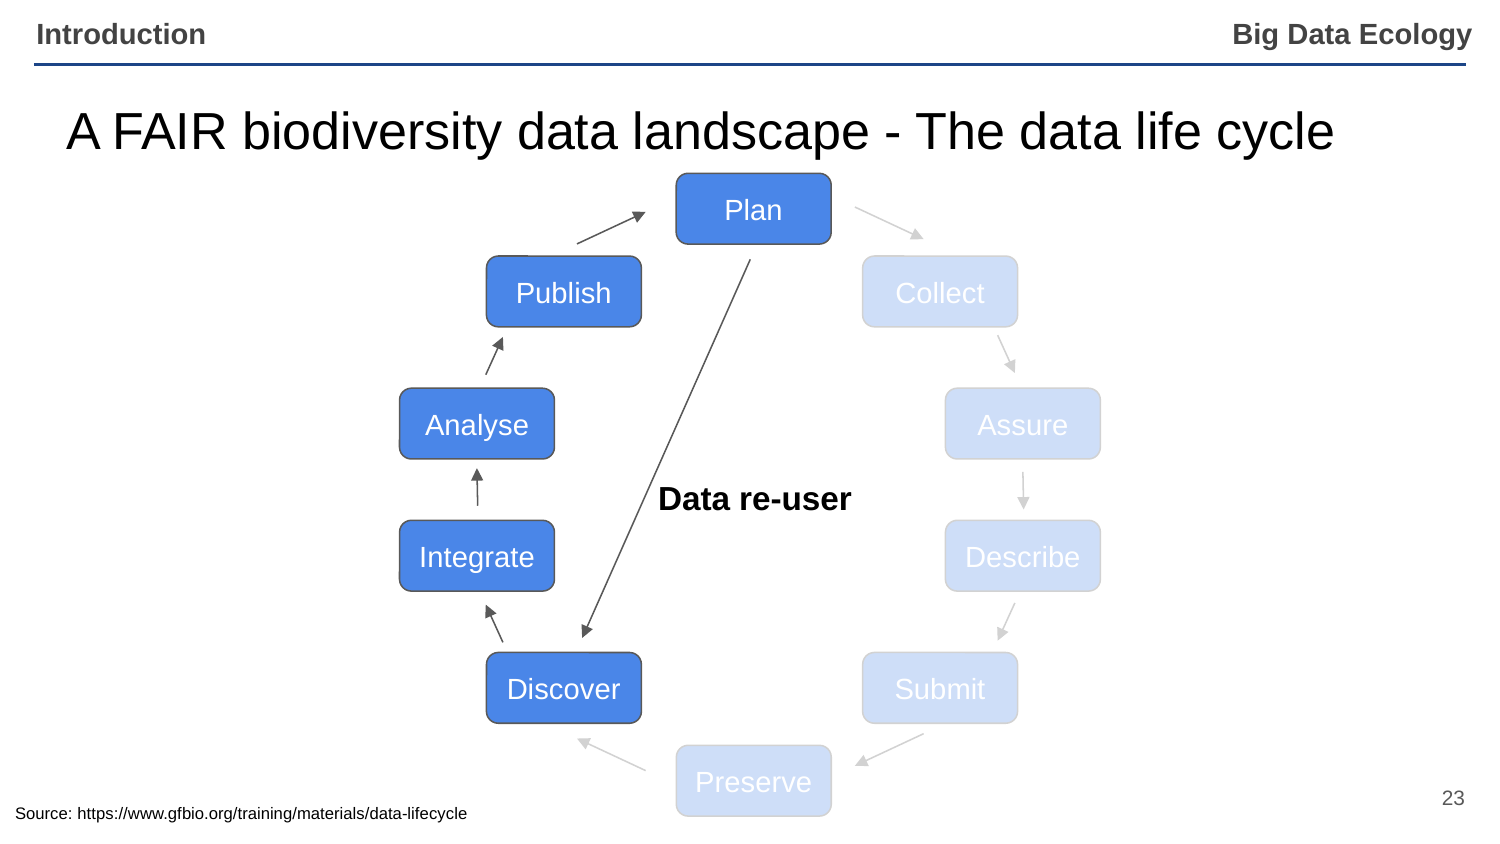

Introduction
# A FAIR biodiversity data landscape - The data life cycle
Plan
Publish
Collect
Analyse
Assure
Integrate
Describe
Discover
Submit
Preserve

Data re-user

23
Source: https://www.gfbio.org/training/materials/data-lifecycle